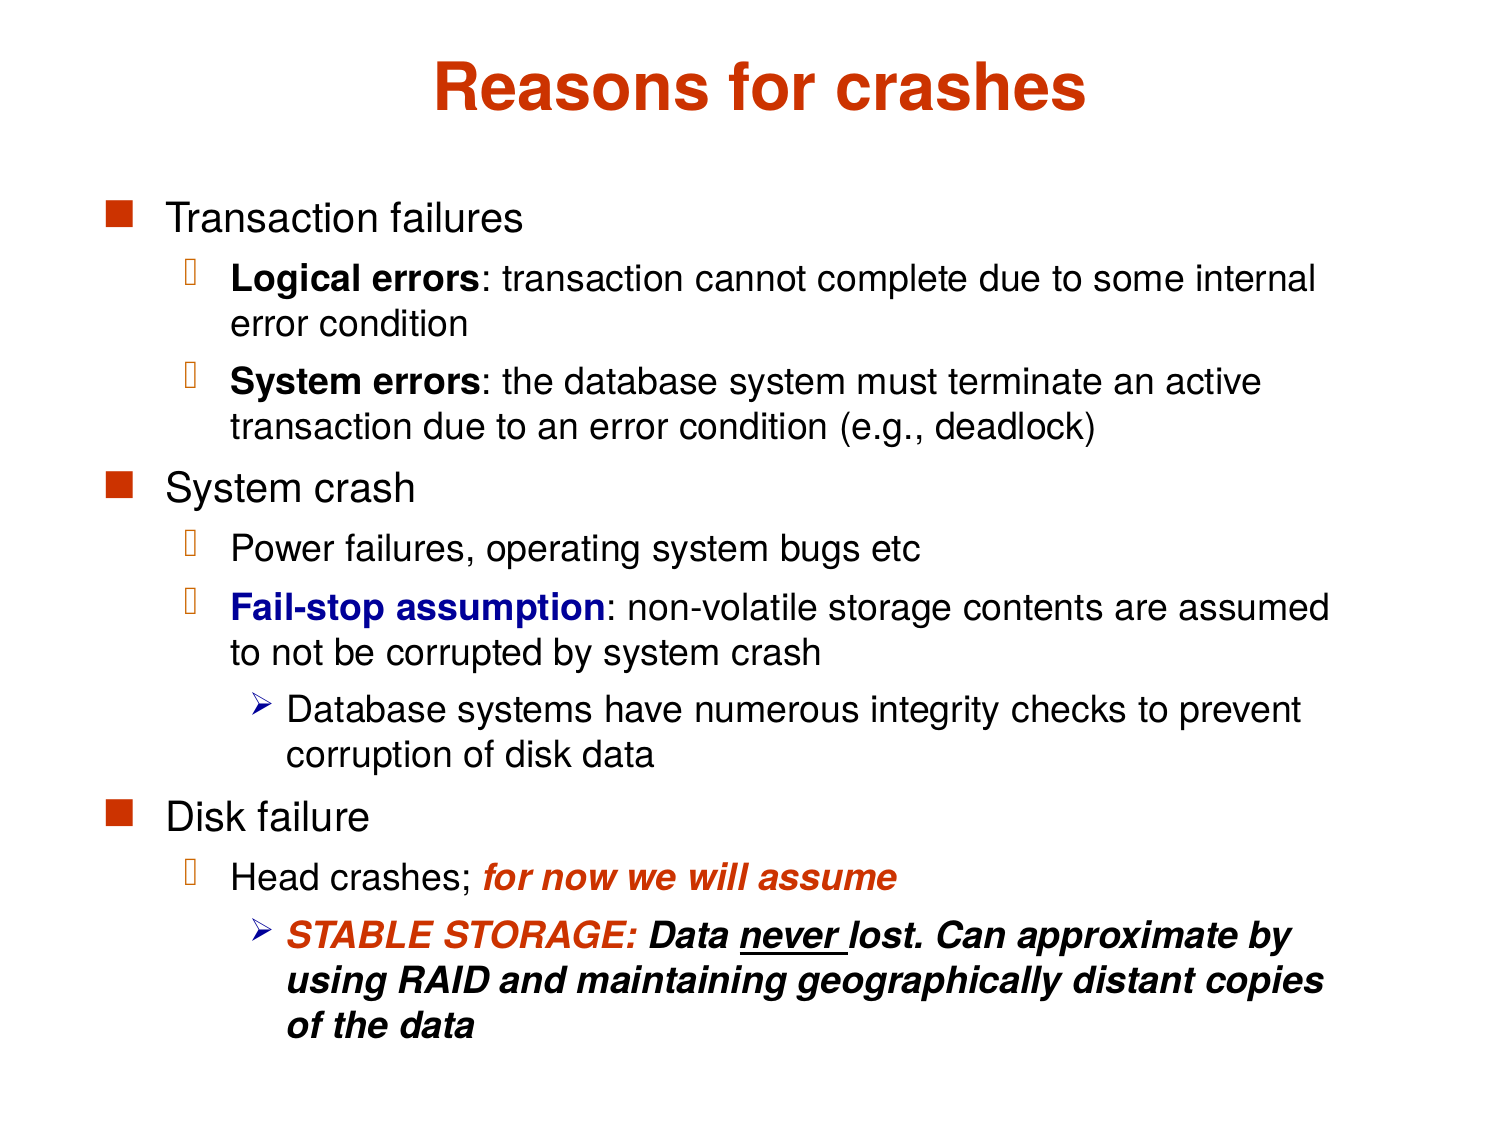

# Reasons for crashes
Transaction failures
Logical errors: transaction cannot complete due to some internal error condition
System errors: the database system must terminate an active transaction due to an error condition (e.g., deadlock)
System crash
Power failures, operating system bugs etc
Fail-stop assumption: non-volatile storage contents are assumed to not be corrupted by system crash
Database systems have numerous integrity checks to prevent corruption of disk data
Disk failure
Head crashes; for now we will assume
STABLE STORAGE: Data never lost. Can approximate by using RAID and maintaining geographically distant copies of the data